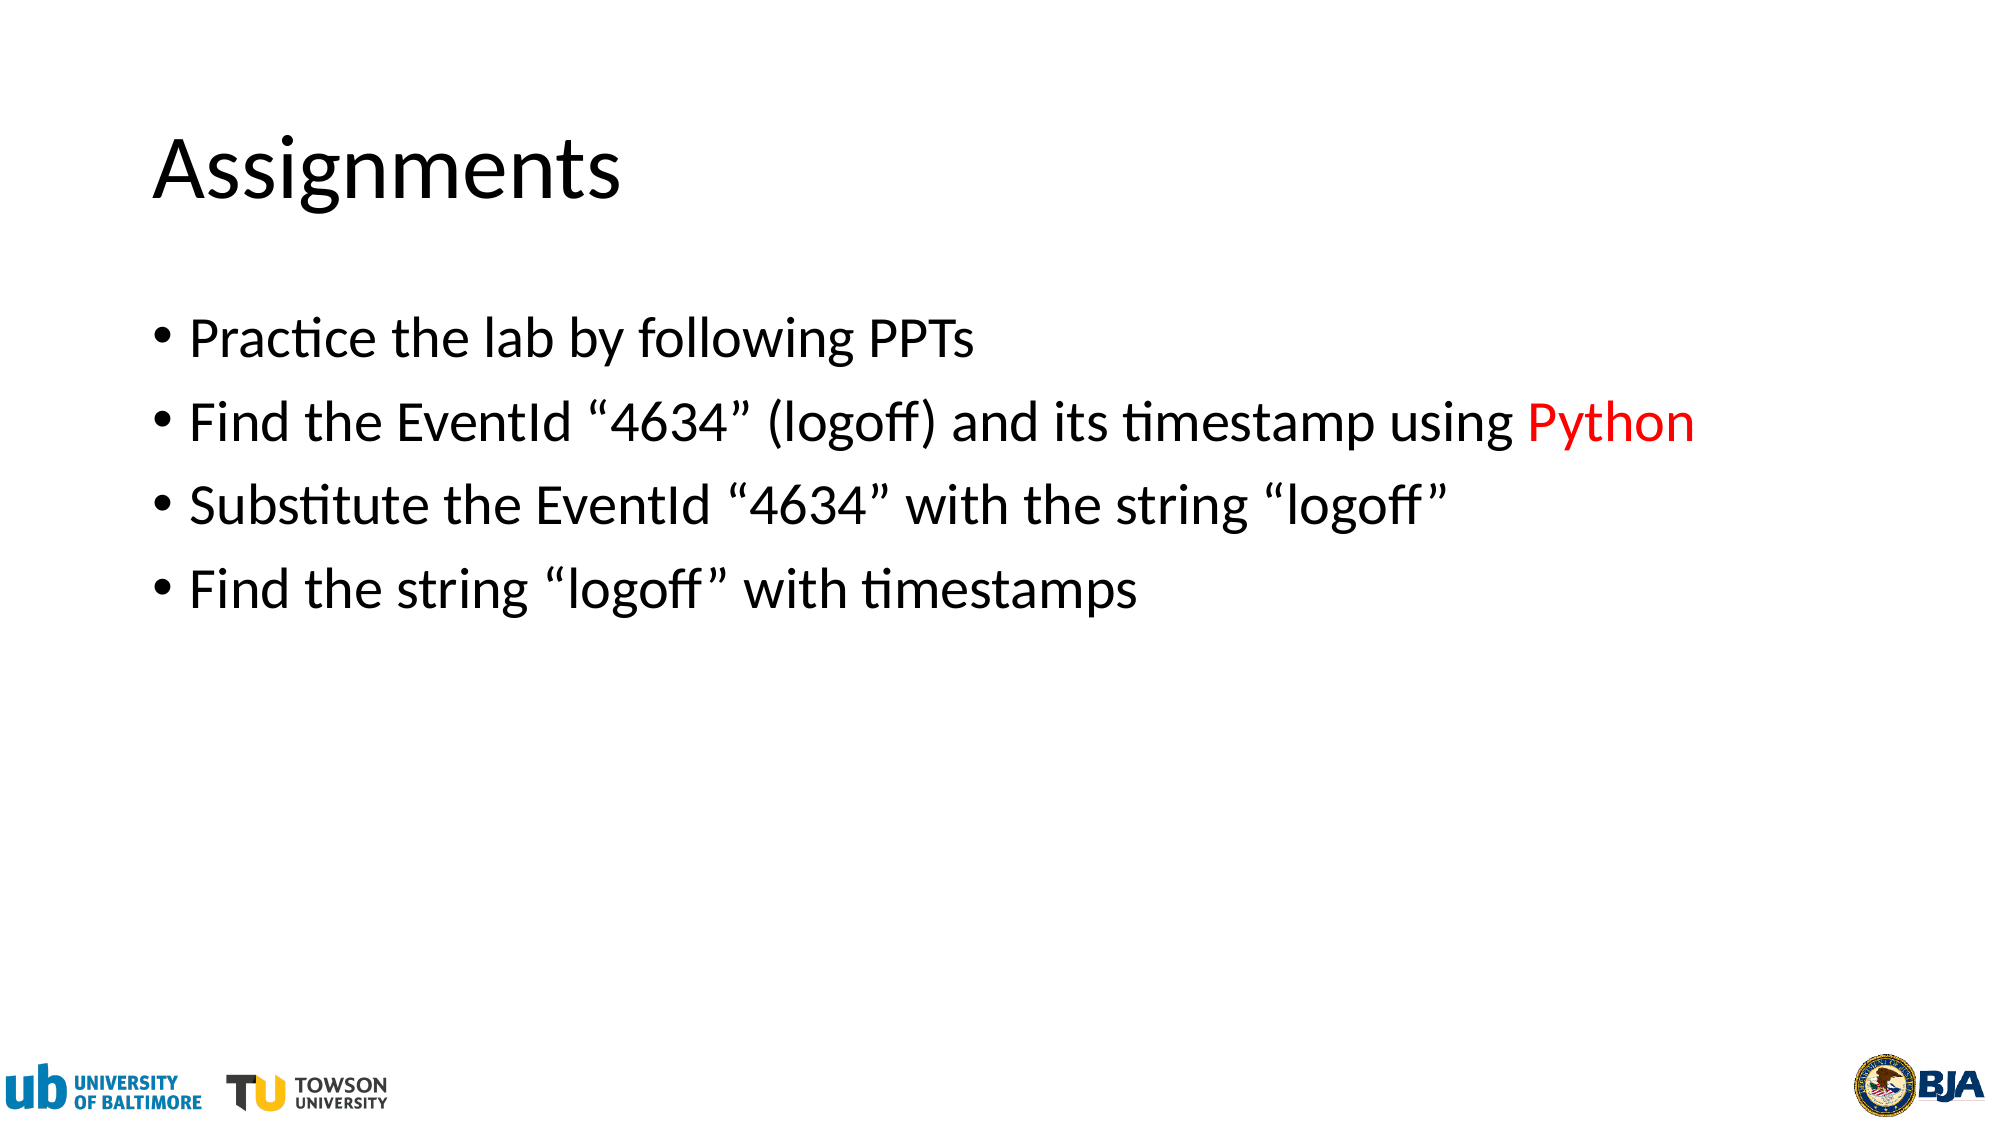

# Assignments
Practice the lab by following PPTs
Find the EventId “4634” (logoff) and its timestamp using Python
Substitute the EventId “4634” with the string “logoff”
Find the string “logoff” with timestamps